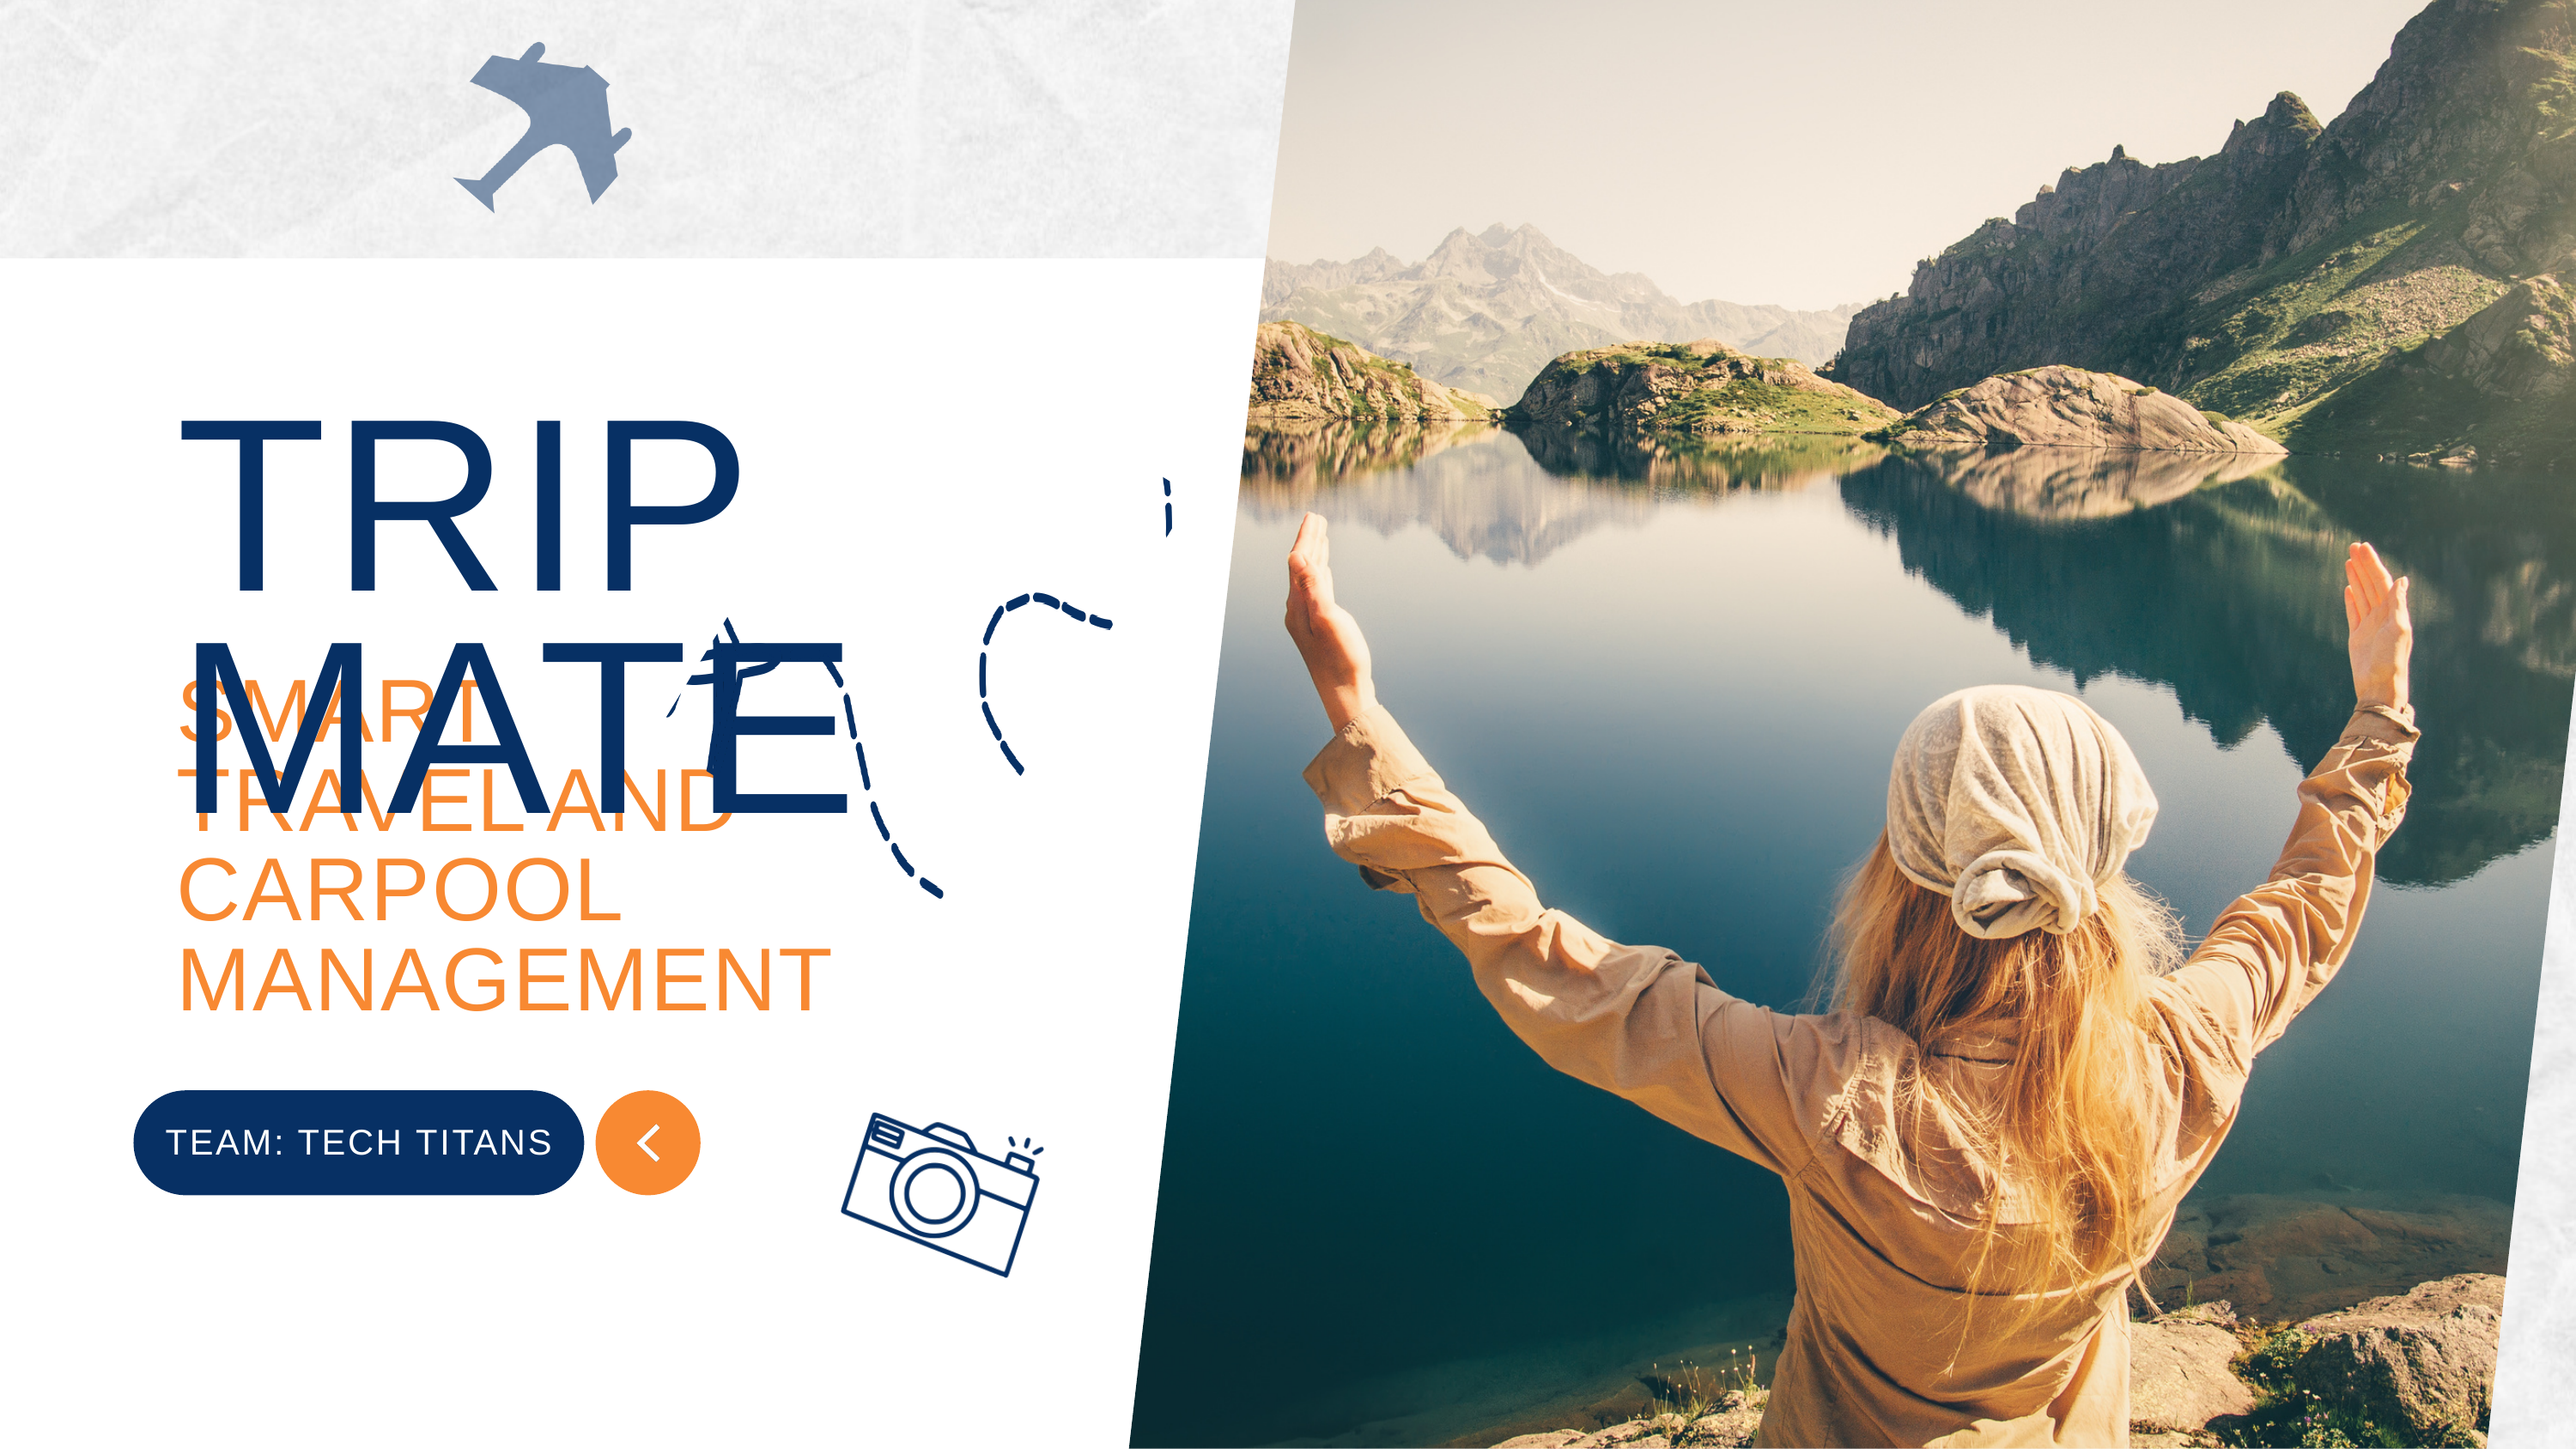

TRIPMATE

SMART TRAVEL AND CARPOOL MANAGEMENT

TEAM: TECH TITANS